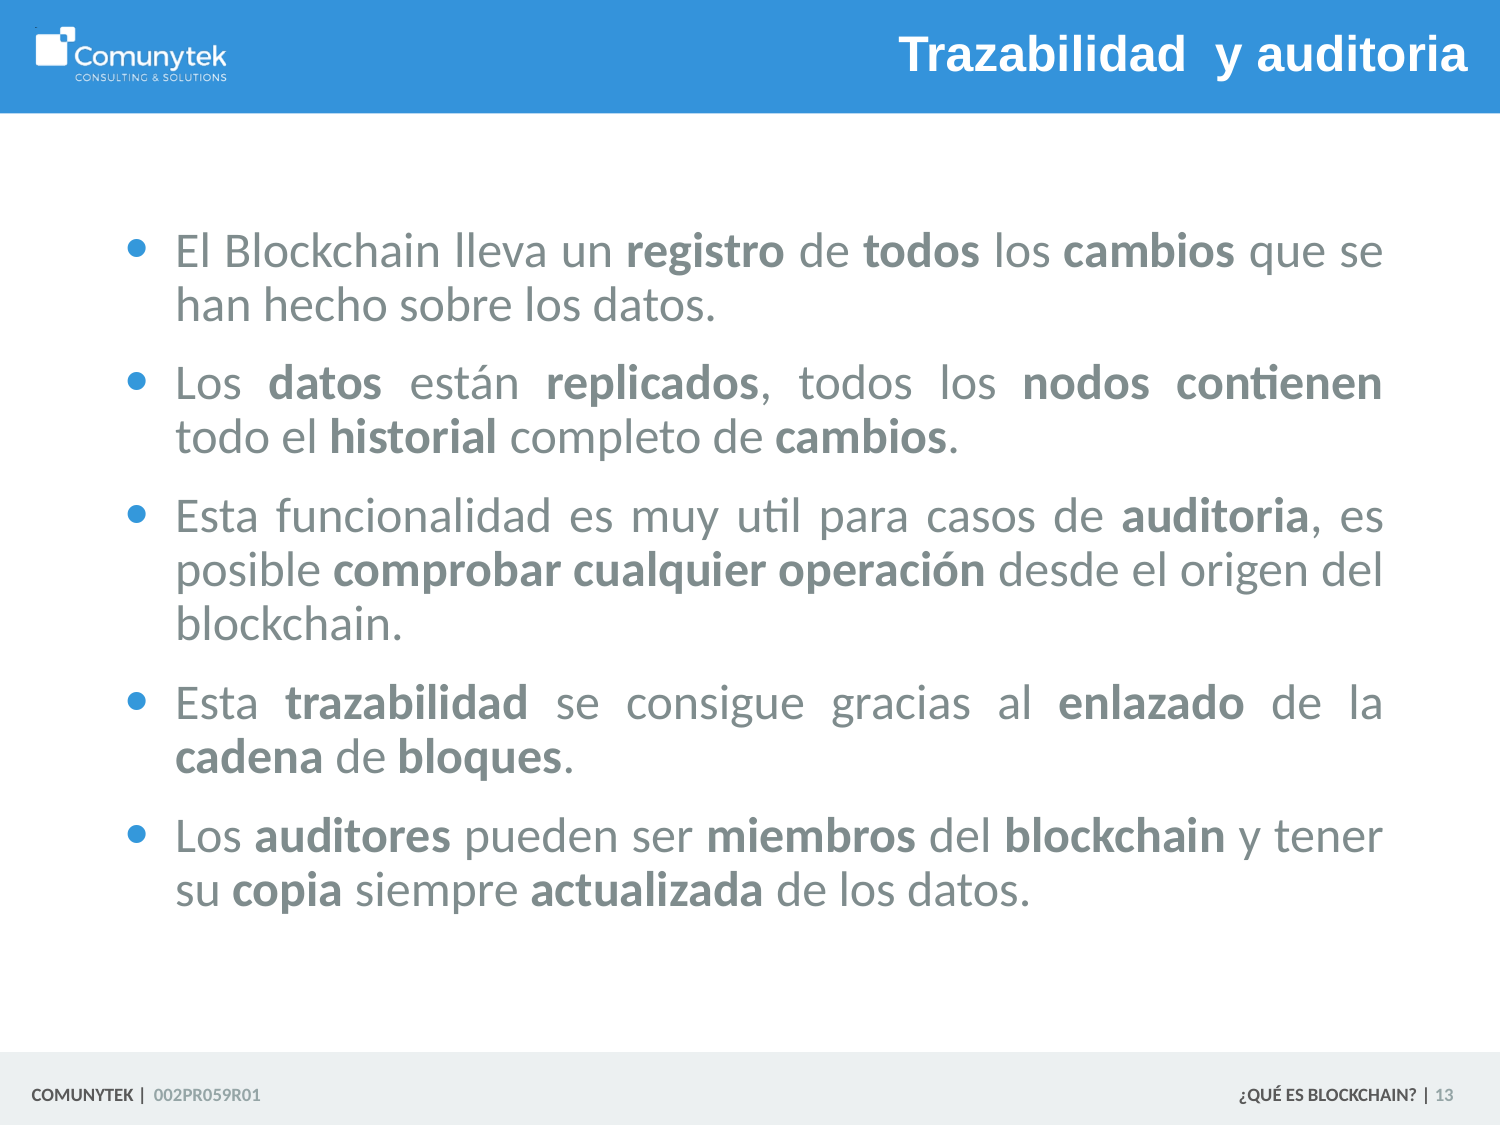

# Trazabilidad  y auditoria
El Blockchain lleva un registro de todos los cambios que se han hecho sobre los datos.
Los datos están replicados, todos los nodos contienen todo el historial completo de cambios.
Esta funcionalidad es muy util para casos de auditoria, es posible comprobar cualquier operación desde el origen del blockchain.
Esta trazabilidad se consigue gracias al enlazado de la cadena de bloques.
Los auditores pueden ser miembros del blockchain y tener su copia siempre actualizada de los datos.

 13